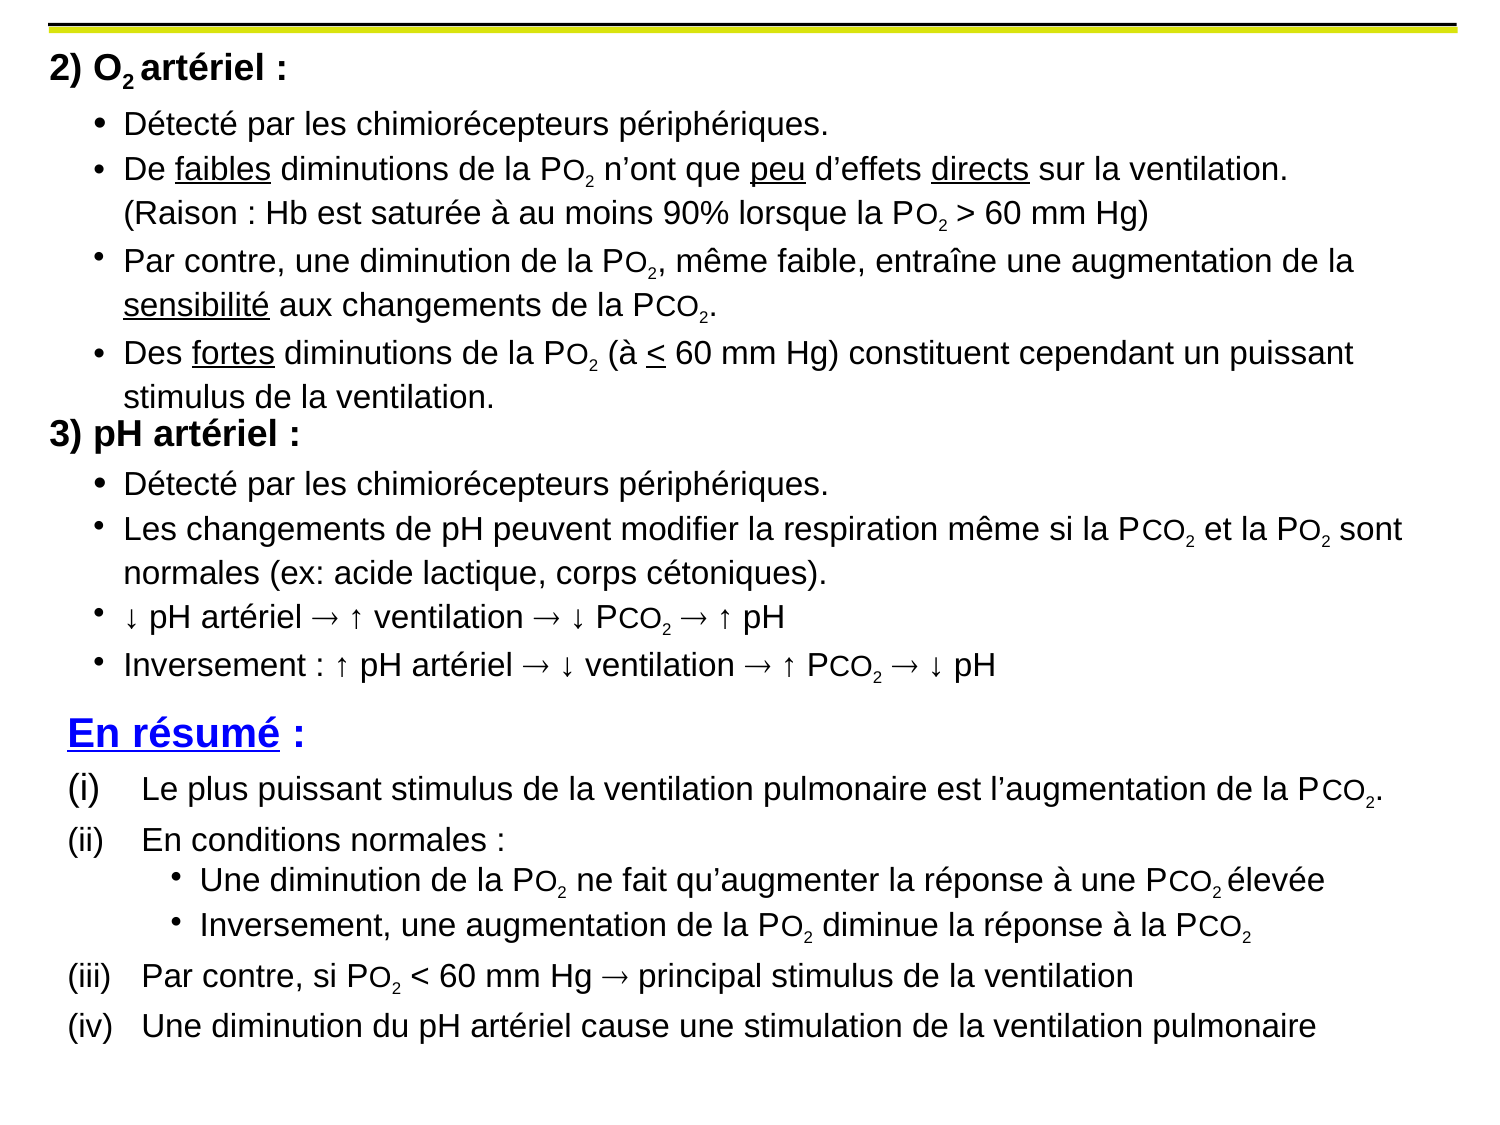

2) O2 artériel :
•	Détecté par les chimiorécepteurs périphériques.
•	De faibles diminutions de la PO2 n’ont que peu d’effets directs sur la ventilation. (Raison : Hb est saturée à au moins 90% lorsque la PO2 > 60 mm Hg)
Par contre, une diminution de la PO2, même faible, entraîne une augmentation de la sensibilité aux changements de la PCO2.
• 	Des fortes diminutions de la PO2 (à < 60 mm Hg) constituent cependant un puissant stimulus de la ventilation.
3) pH artériel :
•	Détecté par les chimiorécepteurs périphériques.
Les changements de pH peuvent modifier la respiration même si la PCO2 et la PO2 sont normales (ex: acide lactique, corps cétoniques).
↓ pH artériel → ↑ ventilation → ↓ PCO2 → ↑ pH
Inversement : ↑ pH artériel → ↓ ventilation → ↑ PCO2 → ↓ pH
En résumé :
(i)	Le plus puissant stimulus de la ventilation pulmonaire est l’augmentation de la PCO2.
En conditions normales :
Une diminution de la PO2 ne fait qu’augmenter la réponse à une PCO2 élevée
Inversement, une augmentation de la PO2 diminue la réponse à la PCO2
Par contre, si PO2 < 60 mm Hg → principal stimulus de la ventilation
Une diminution du pH artériel cause une stimulation de la ventilation pulmonaire